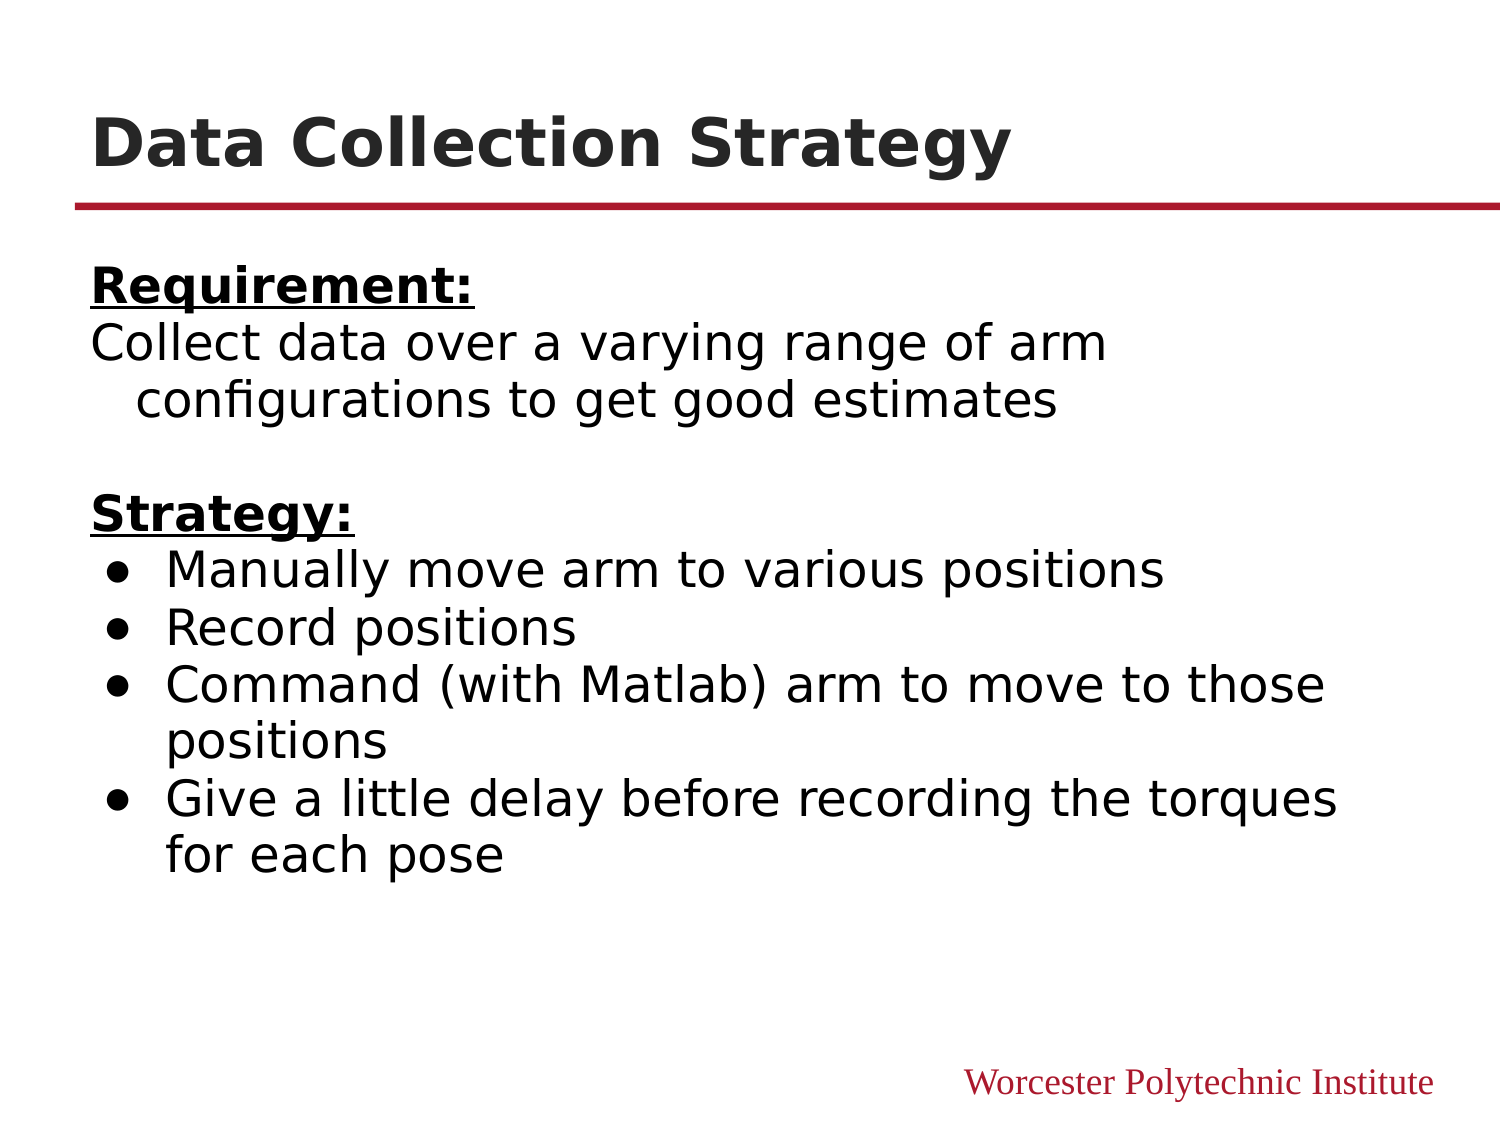

# Data Collection Strategy
Requirement:
Collect data over a varying range of arm configurations to get good estimates

Strategy:
Manually move arm to various positions
Record positions
Command (with Matlab) arm to move to those positions
Give a little delay before recording the torques for each pose